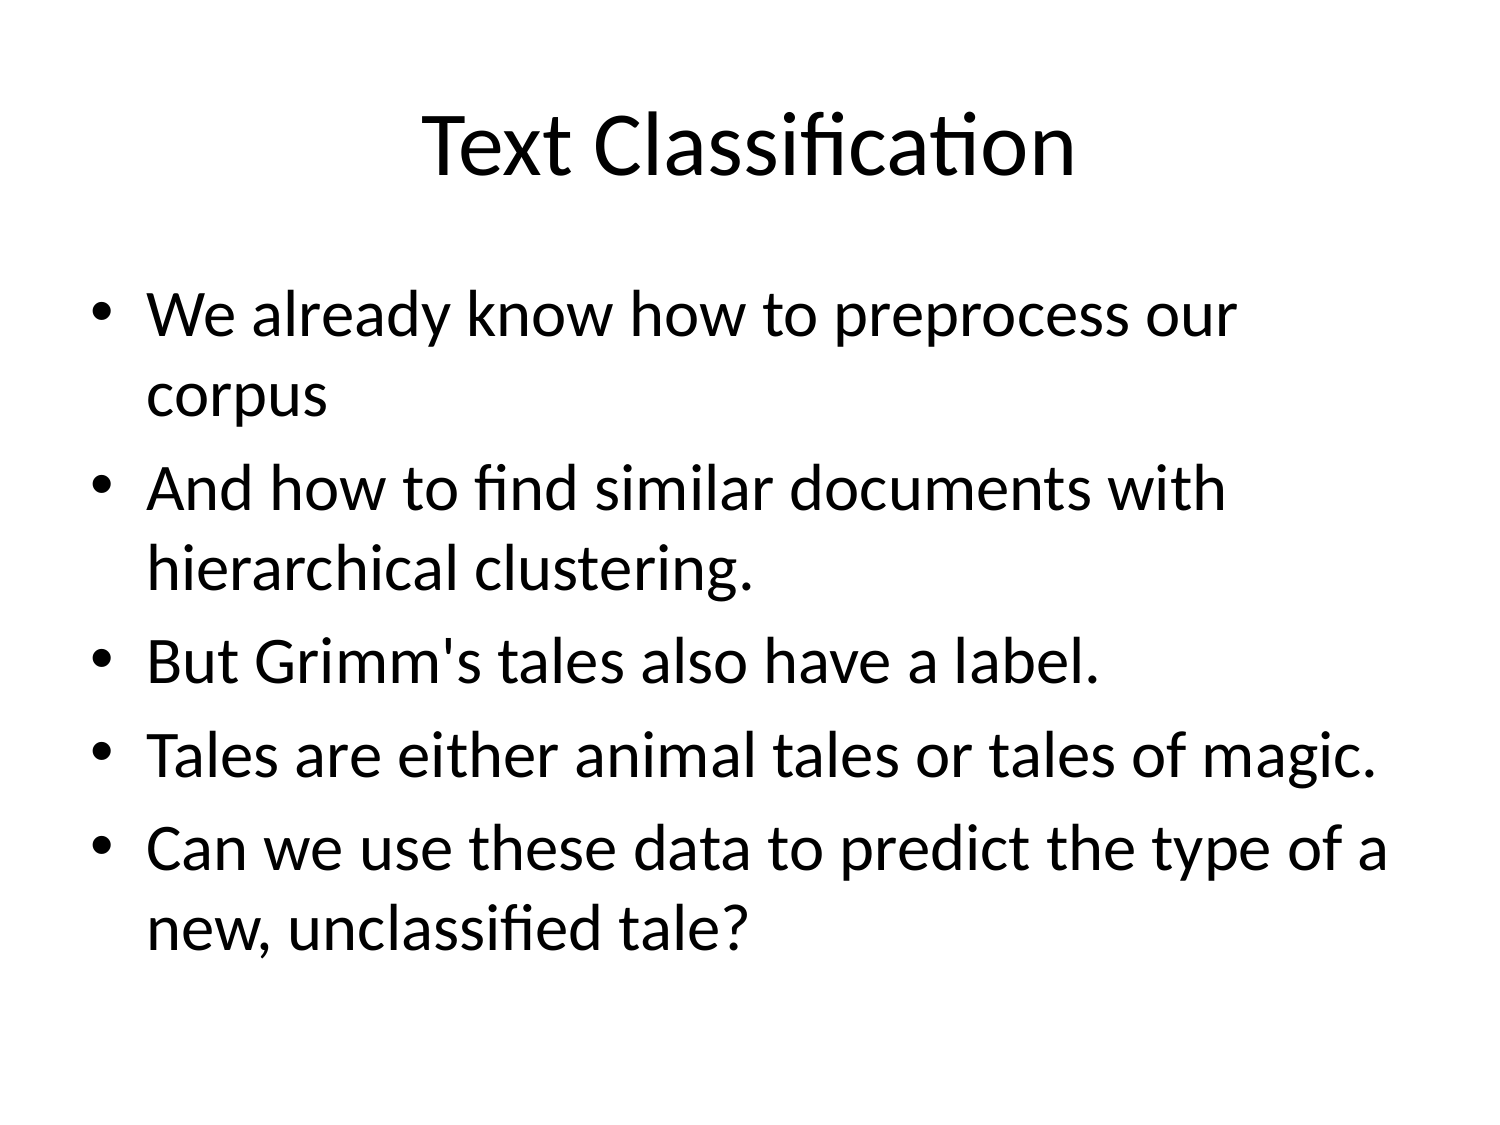

# Text Classification
We already know how to preprocess our corpus
And how to find similar documents with hierarchical clustering.
But Grimm's tales also have a label.
Tales are either animal tales or tales of magic.
Can we use these data to predict the type of a new, unclassified tale?